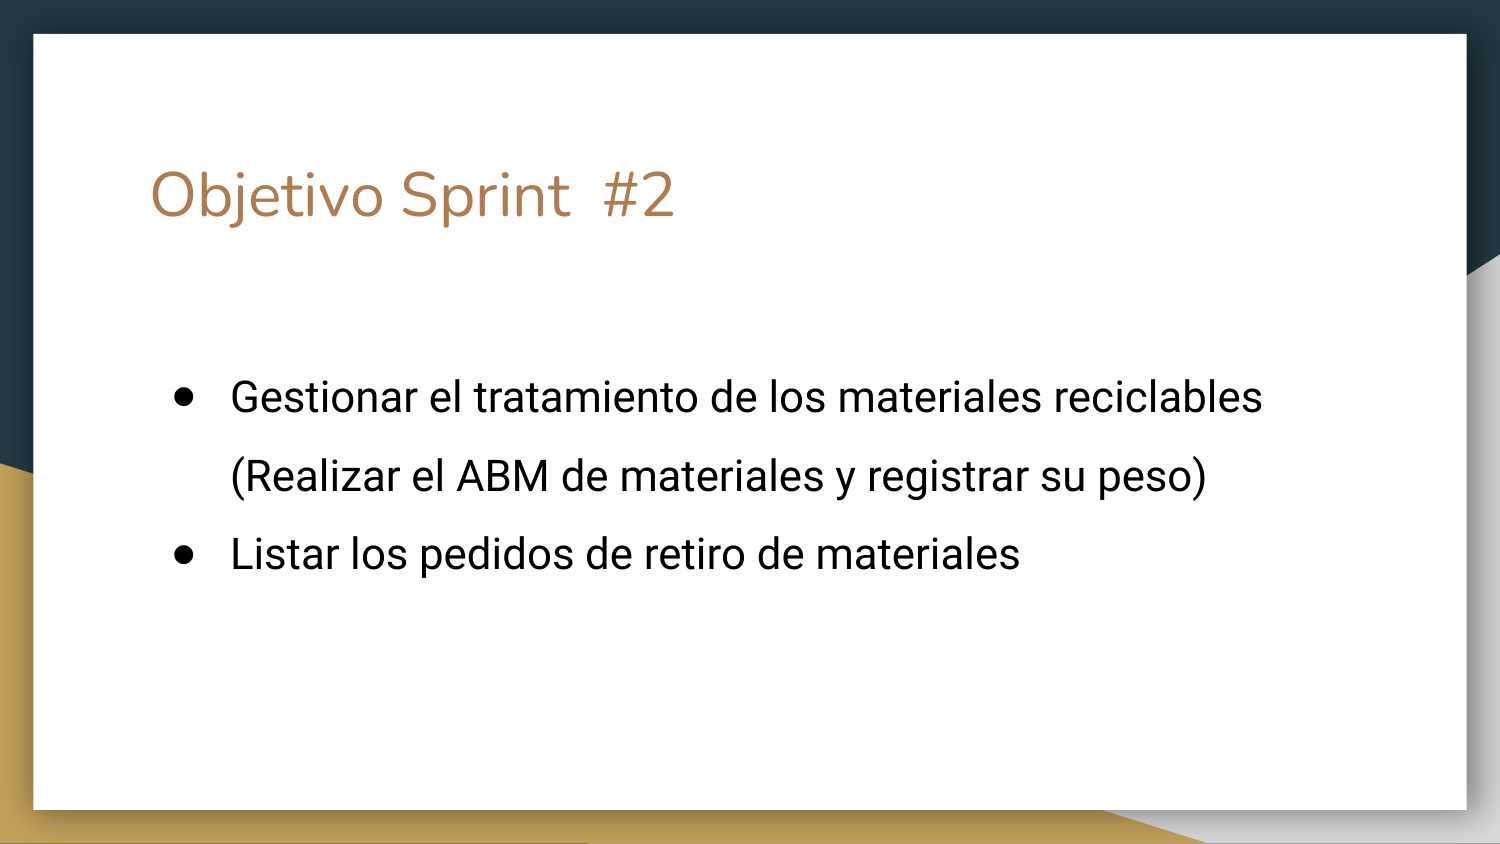

# Objetivo Sprint  #2
Gestionar el tratamiento de los materiales reciclables
(Realizar el ABM de materiales y registrar su peso)
Listar los pedidos de retiro de materiales